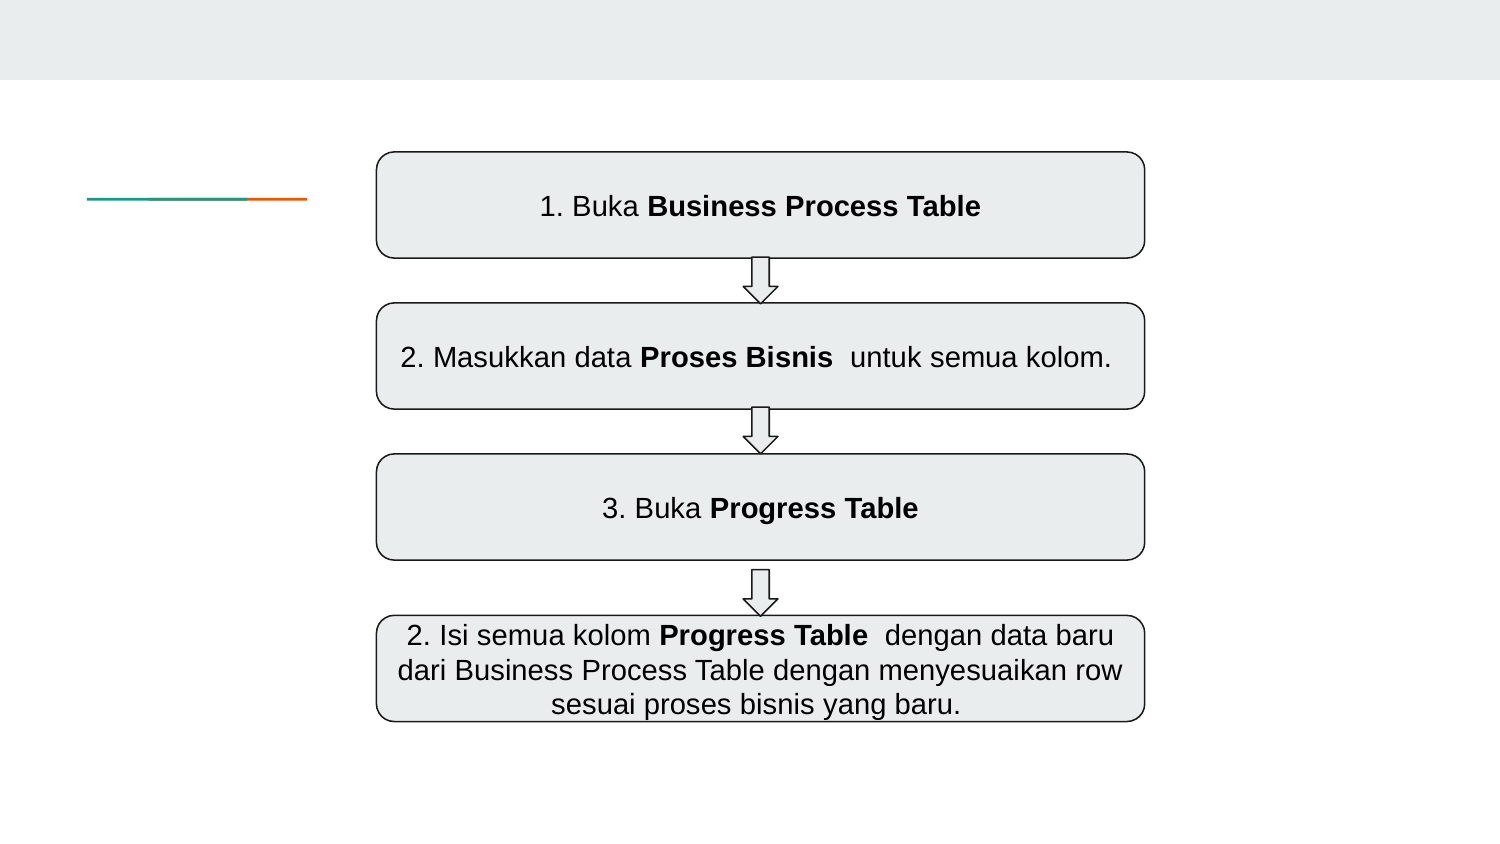

1. Buka Business Process Table

2. Masukkan data Proses Bisnis  untuk semua kolom.

3. Buka Progress Table

2. Isi semua kolom Progress Table  dengan data baru dari Business Process Table dengan menyesuaikan row sesuai proses bisnis yang baru.